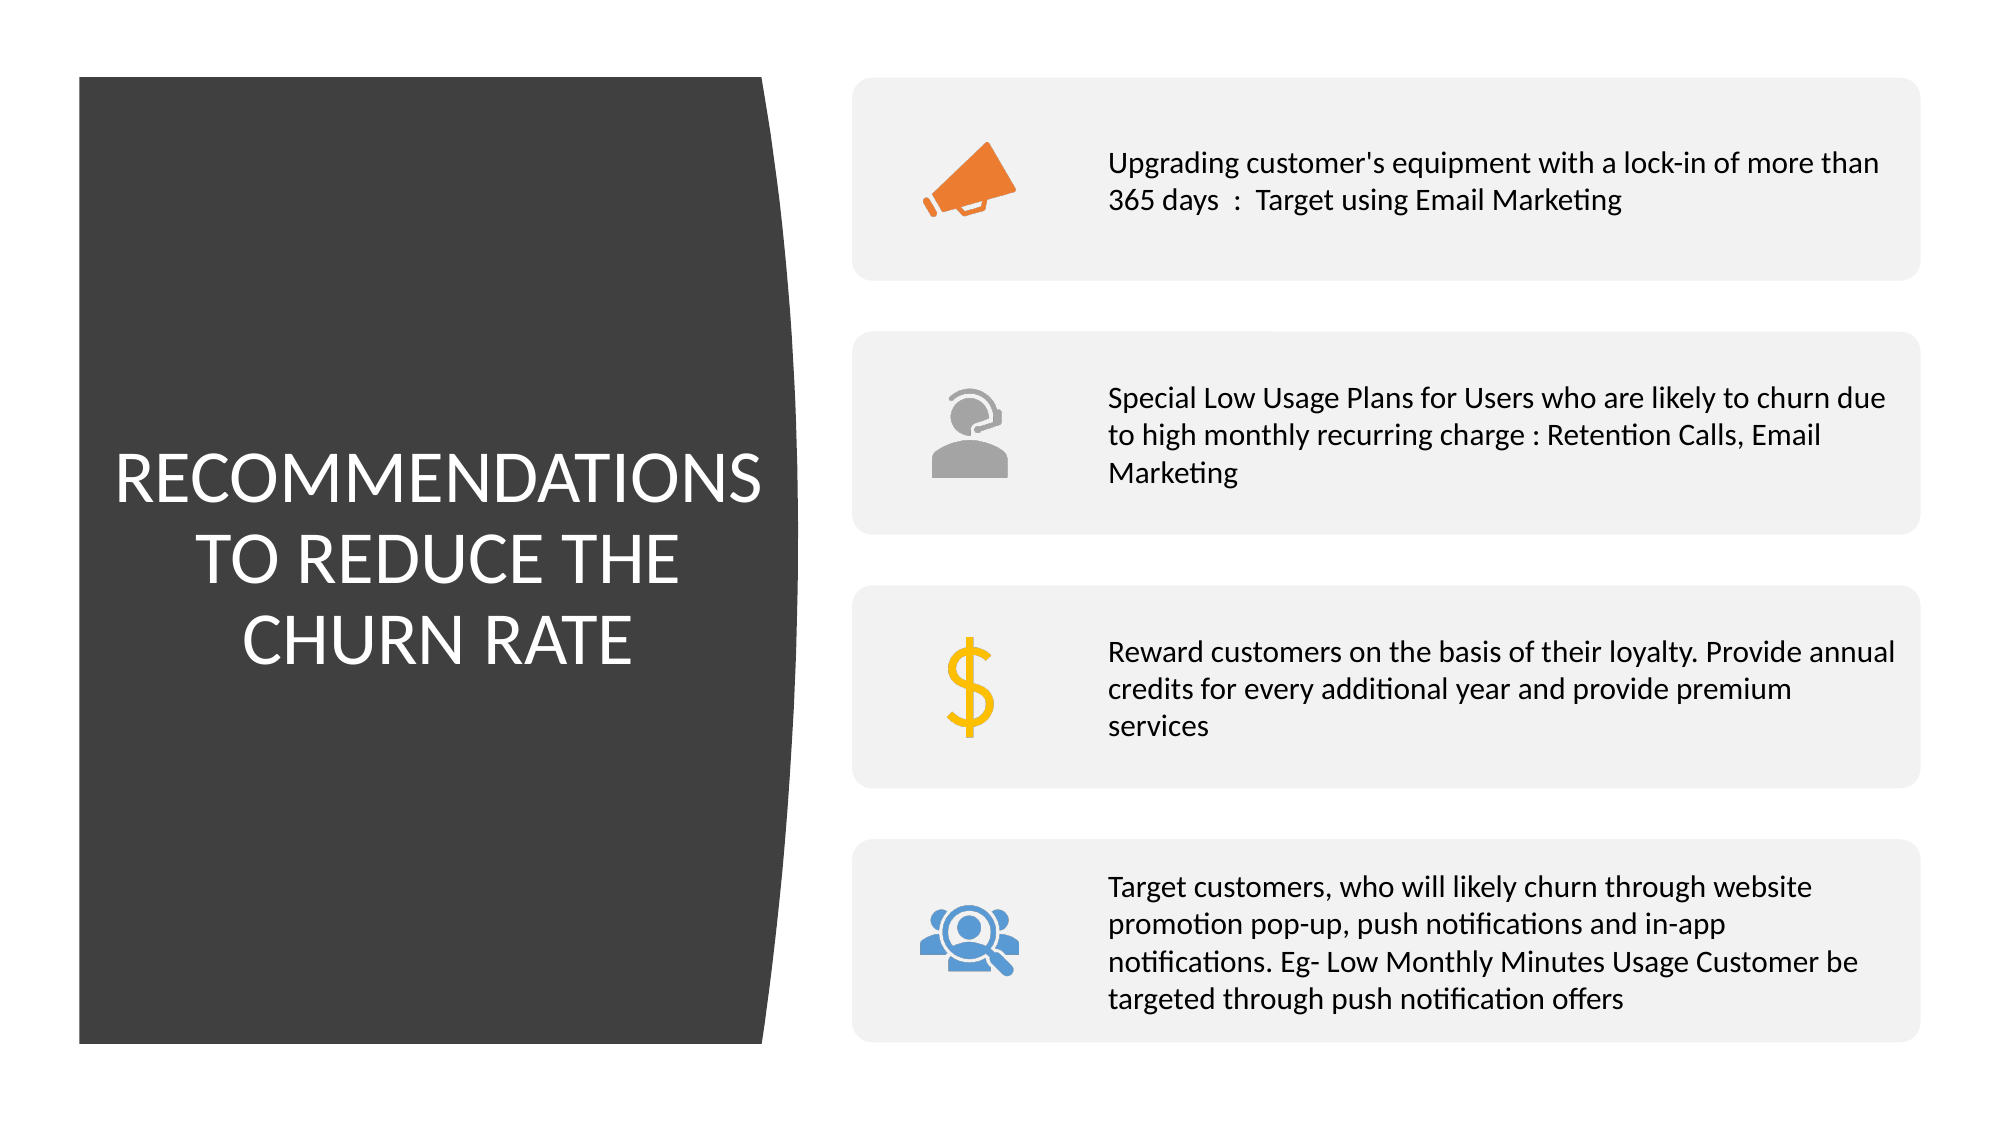

Upgrading customer's equipment with a lock-in of more than 365 days  :  Target using Email Marketing
Special Low Usage Plans for Users who are likely to churn due to high monthly recurring charge : Retention Calls, Email Marketing
Reward customers on the basis of their loyalty. Provide annual credits for every additional year and provide premium services
Target customers, who will likely churn through website promotion pop-up, push notifications and in-app notifications. Eg- Low Monthly Minutes Usage Customer be targeted through push notification offers

RECOMMENDATIONS TO REDUCE THE CHURN RATE